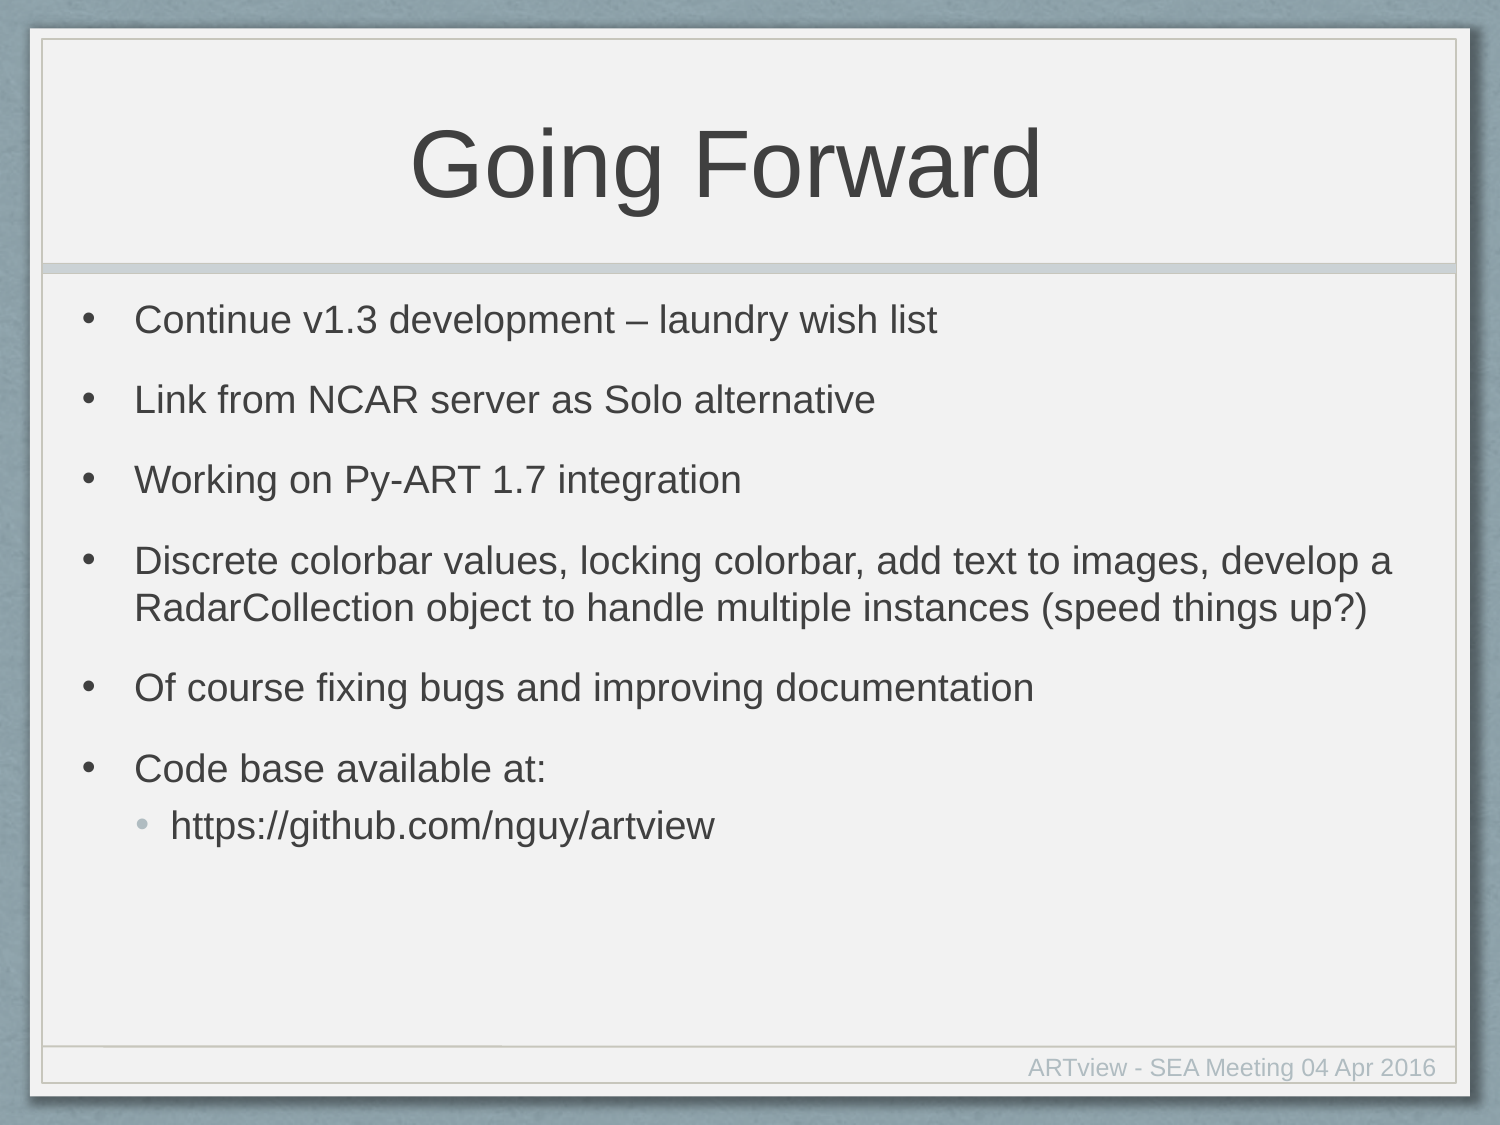

# Going Forward
Continue v1.3 development – laundry wish list
Link from NCAR server as Solo alternative
Working on Py-ART 1.7 integration
Discrete colorbar values, locking colorbar, add text to images, develop a RadarCollection object to handle multiple instances (speed things up?)
Of course fixing bugs and improving documentation
Code base available at:
https://github.com/nguy/artview

ARTview - SEA Meeting 04 Apr 2016